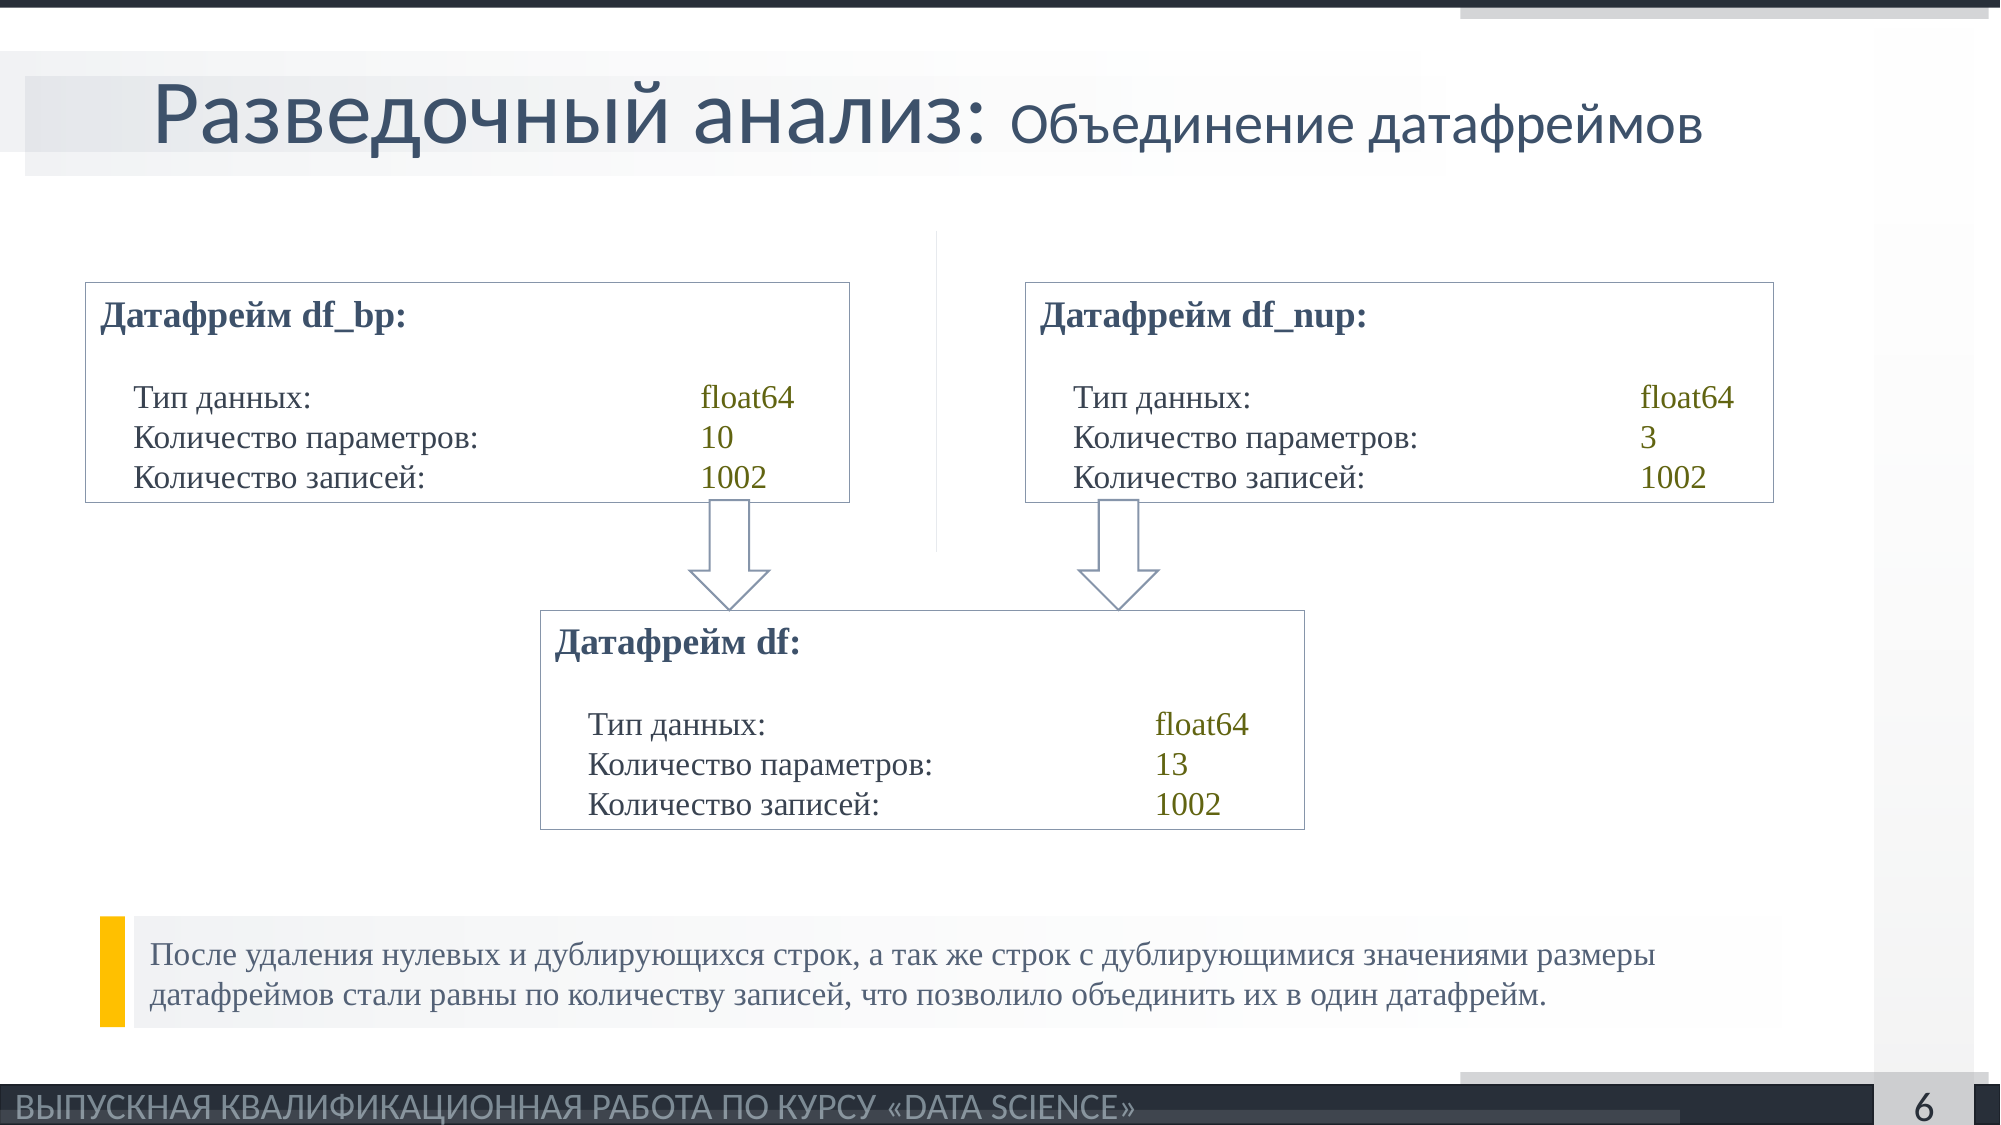

# Разведочный анализ: Объединение датафреймов
Датафрейм df_bp:

    Тип данных: 			float64
    Количество параметров: 		10
    Количество записей: 		1002
Датафрейм df_nup:

    Тип данных: 			float64
    Количество параметров: 		3
    Количество записей: 		1002

Датафрейм df:

    Тип данных: 			float64
    Количество параметров: 		13
    Количество записей: 		1002
После удаления нулевых и дублирующихся строк, а так же строк с дублирующимися значениями размеры датафреймов стали равны по количеству записей, что позволило объединить их в один датафрейм.

ВЫПУСКНАЯ КВАЛИФИКАЦИОННАЯ РАБОТА ПО КУРСУ «DATA SCIENCE»
6